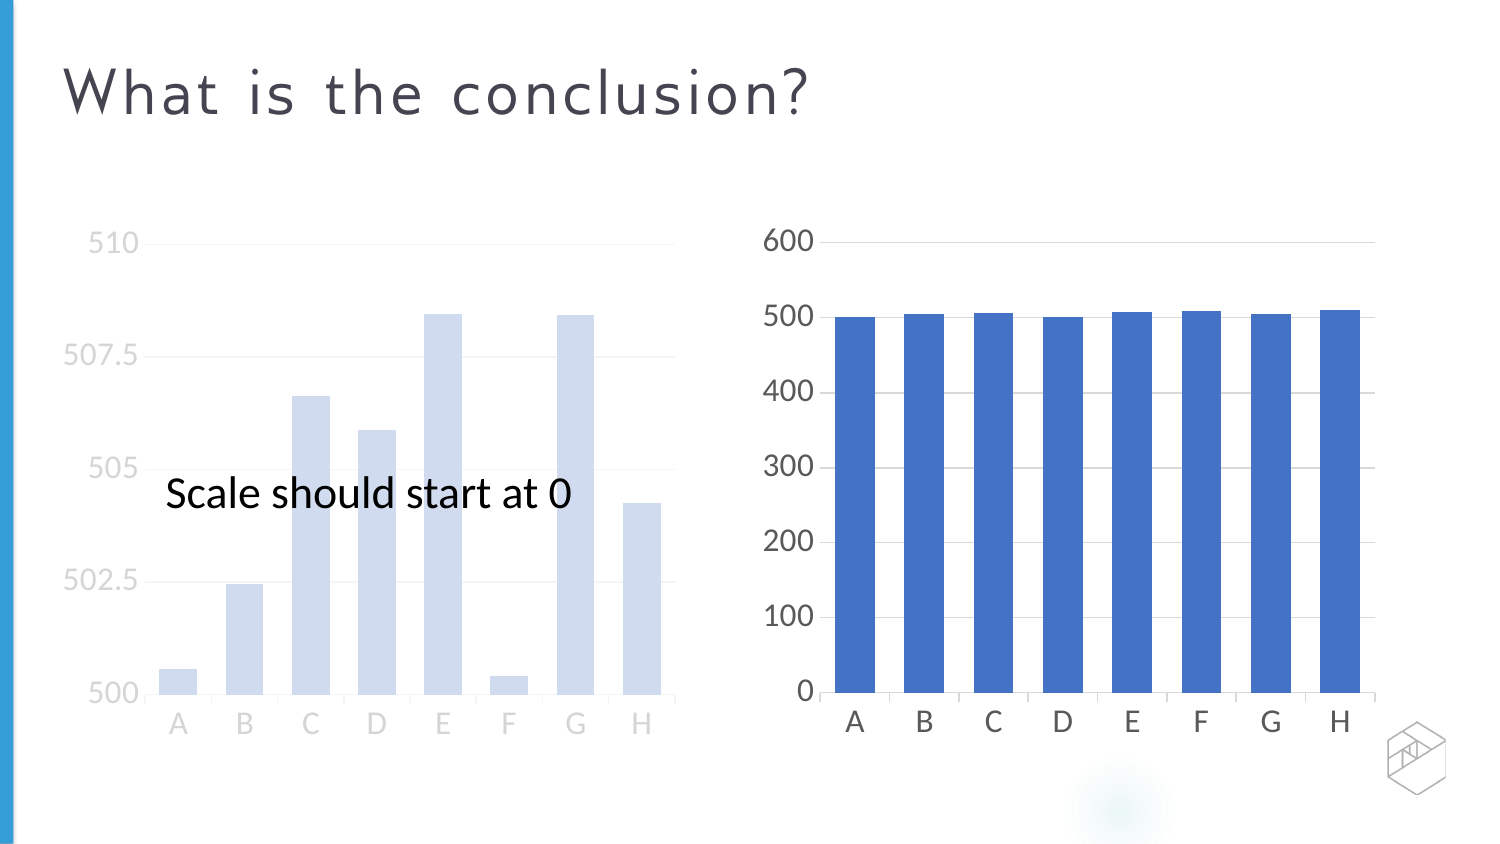

# What is the conclusion?

Scale should start at 0

### Chart

| Category | Data |
|---|---|
| A | 500.71523763945106 |
| B | 504.4470019533876 |
| C | 506.8497064064089 |
| D | 501.1710622315029 |
| E | 507.9528416225146 |
| F | 508.5688032091596 |
| G | 505.10317778617735 |
| H | 509.85787356332855 |

### Chart

| Category | Data |
|---|---|
| A | 500.56558219280384 |
| B | 502.47029853813905 |
| C | 506.6301370934717 |
| D | 505.87922409904667 |
| E | 508.45471958123215 |
| F | 500.40473943892715 |
| G | 508.43546497054115 |
| H | 504.2693806275666 |